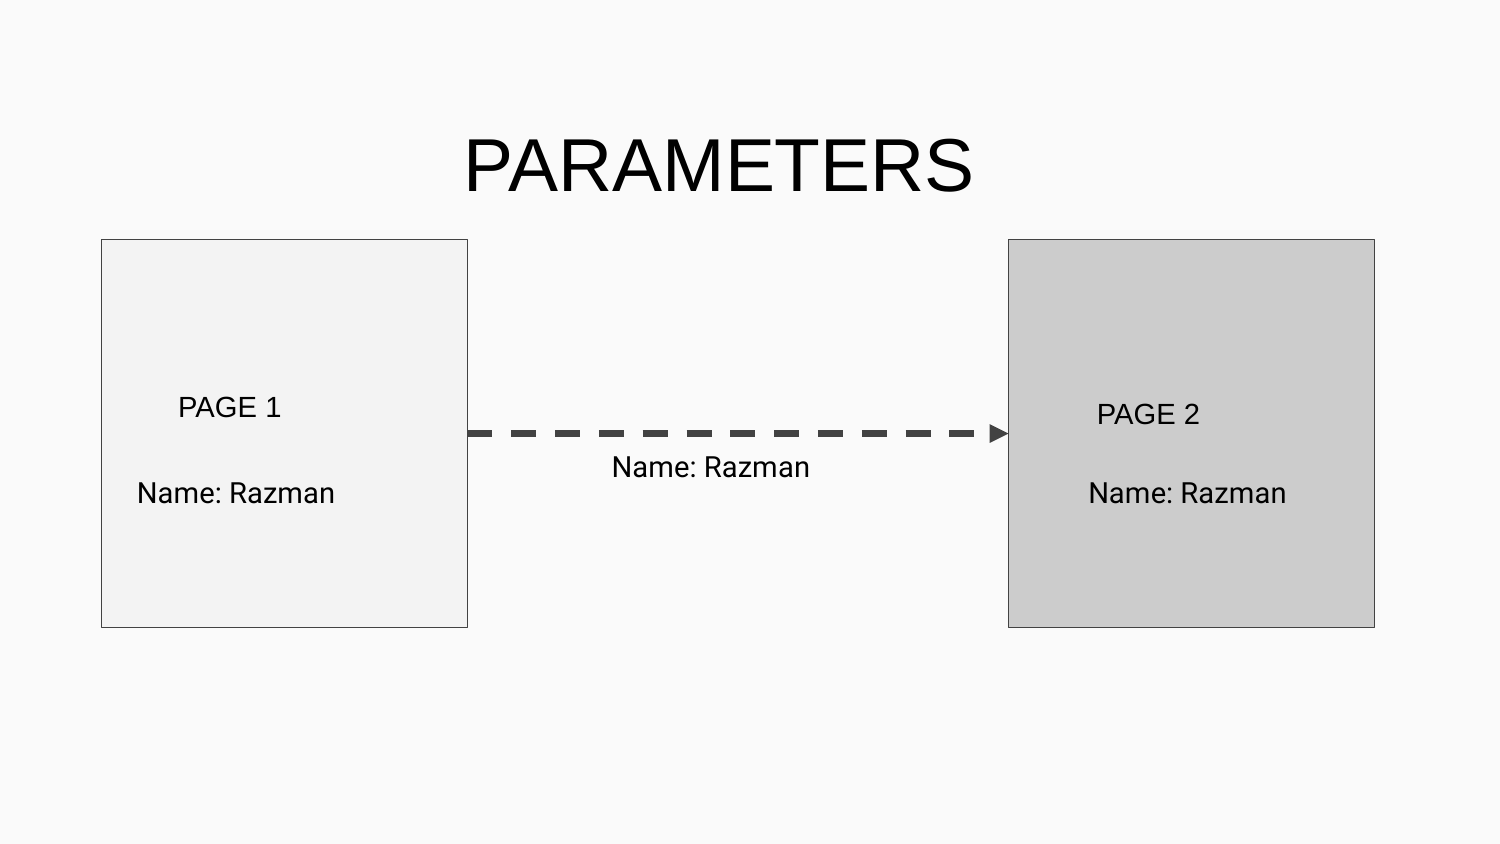

PARAMETERS

PAGE 1
PAGE 2
Name: Razman
Name: Razman
Name: Razman